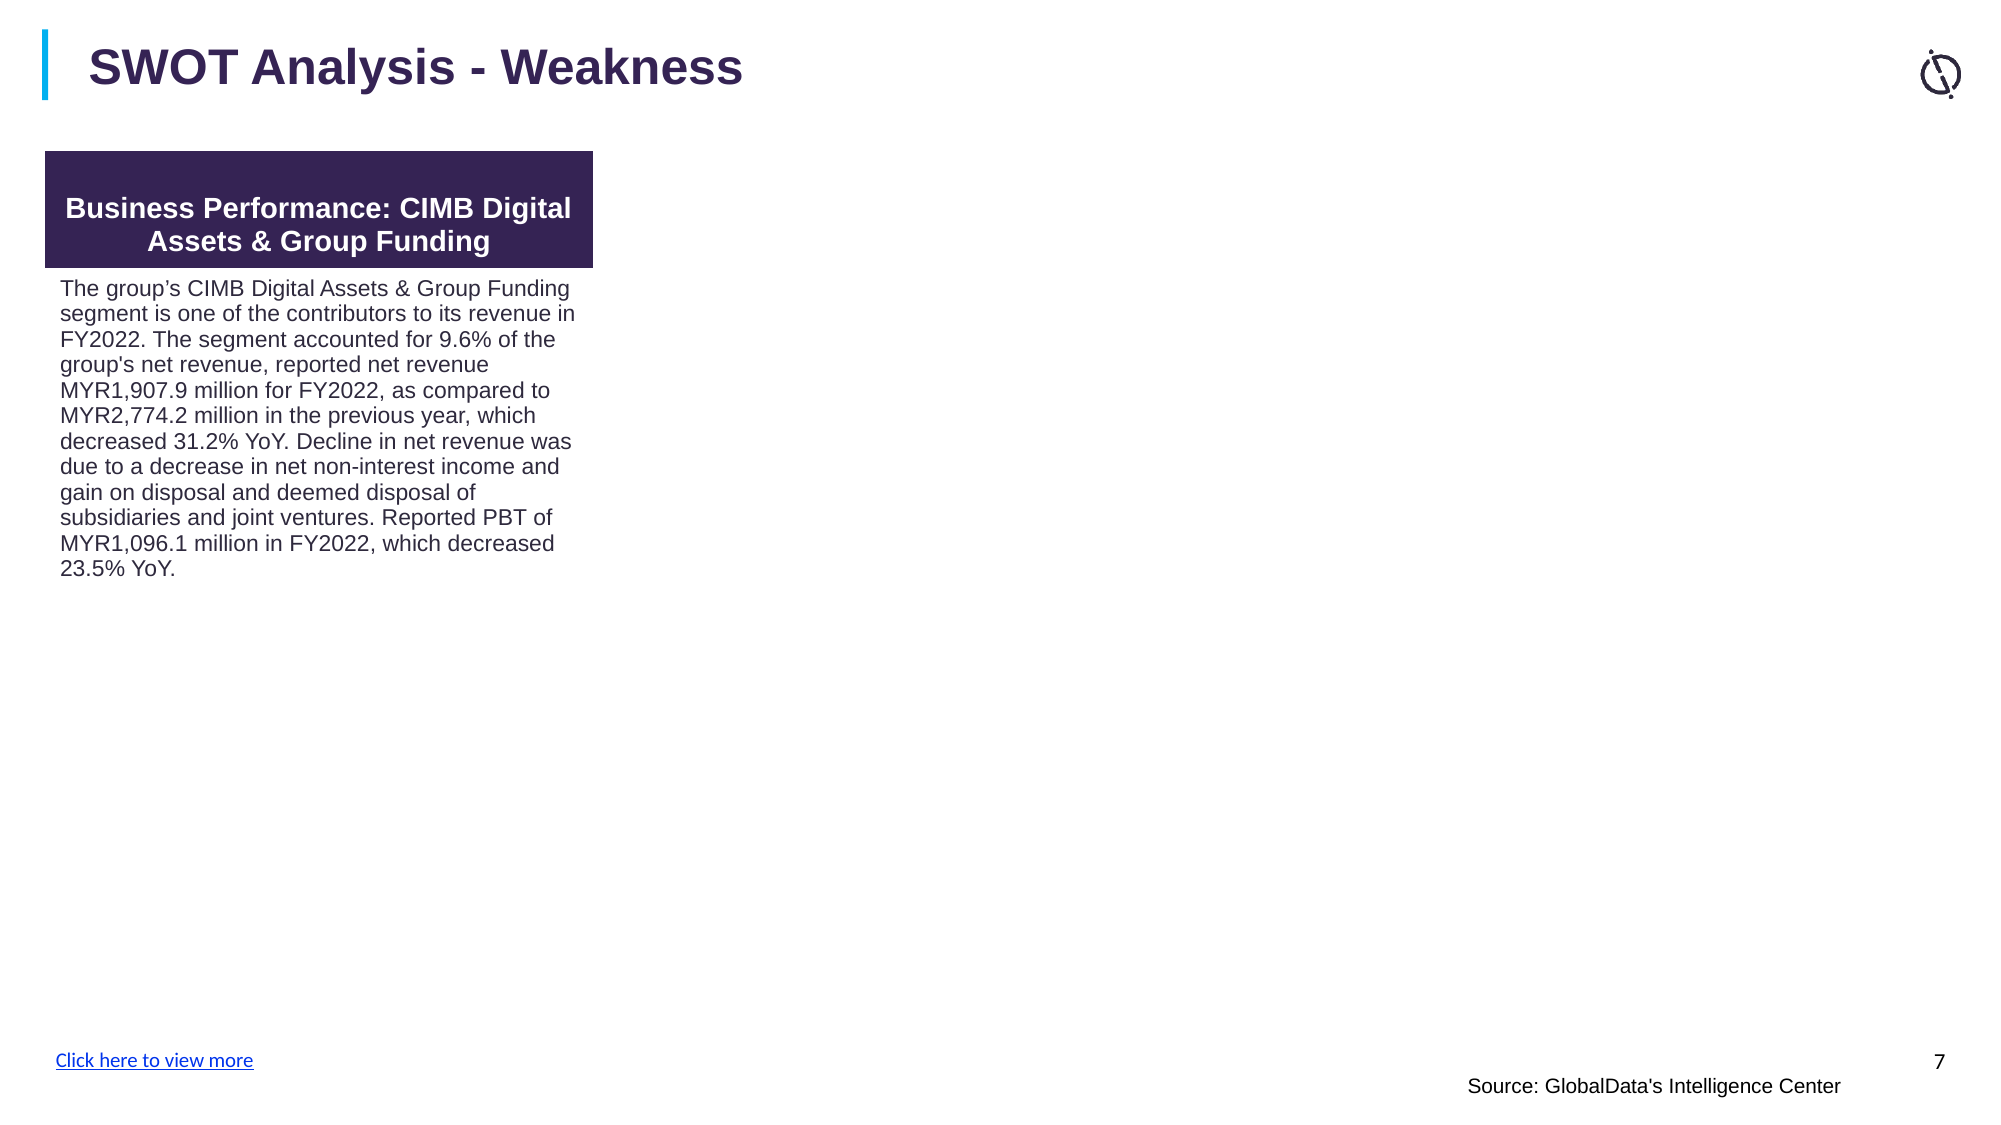

SWOT Analysis - Weakness
| Business Performance: CIMB Digital Assets & Group Funding |
| --- |
| The group’s CIMB Digital Assets & Group Funding segment is one of the contributors to its revenue in FY2022. The segment accounted for 9.6% of the group's net revenue, reported net revenue MYR1,907.9 million for FY2022, as compared to MYR2,774.2 million in the previous year, which decreased 31.2% YoY. Decline in net revenue was due to a decrease in net non-interest income and gain on disposal and deemed disposal of subsidiaries and joint ventures. Reported PBT of MYR1,096.1 million in FY2022, which decreased 23.5% YoY. |
Click here to view more